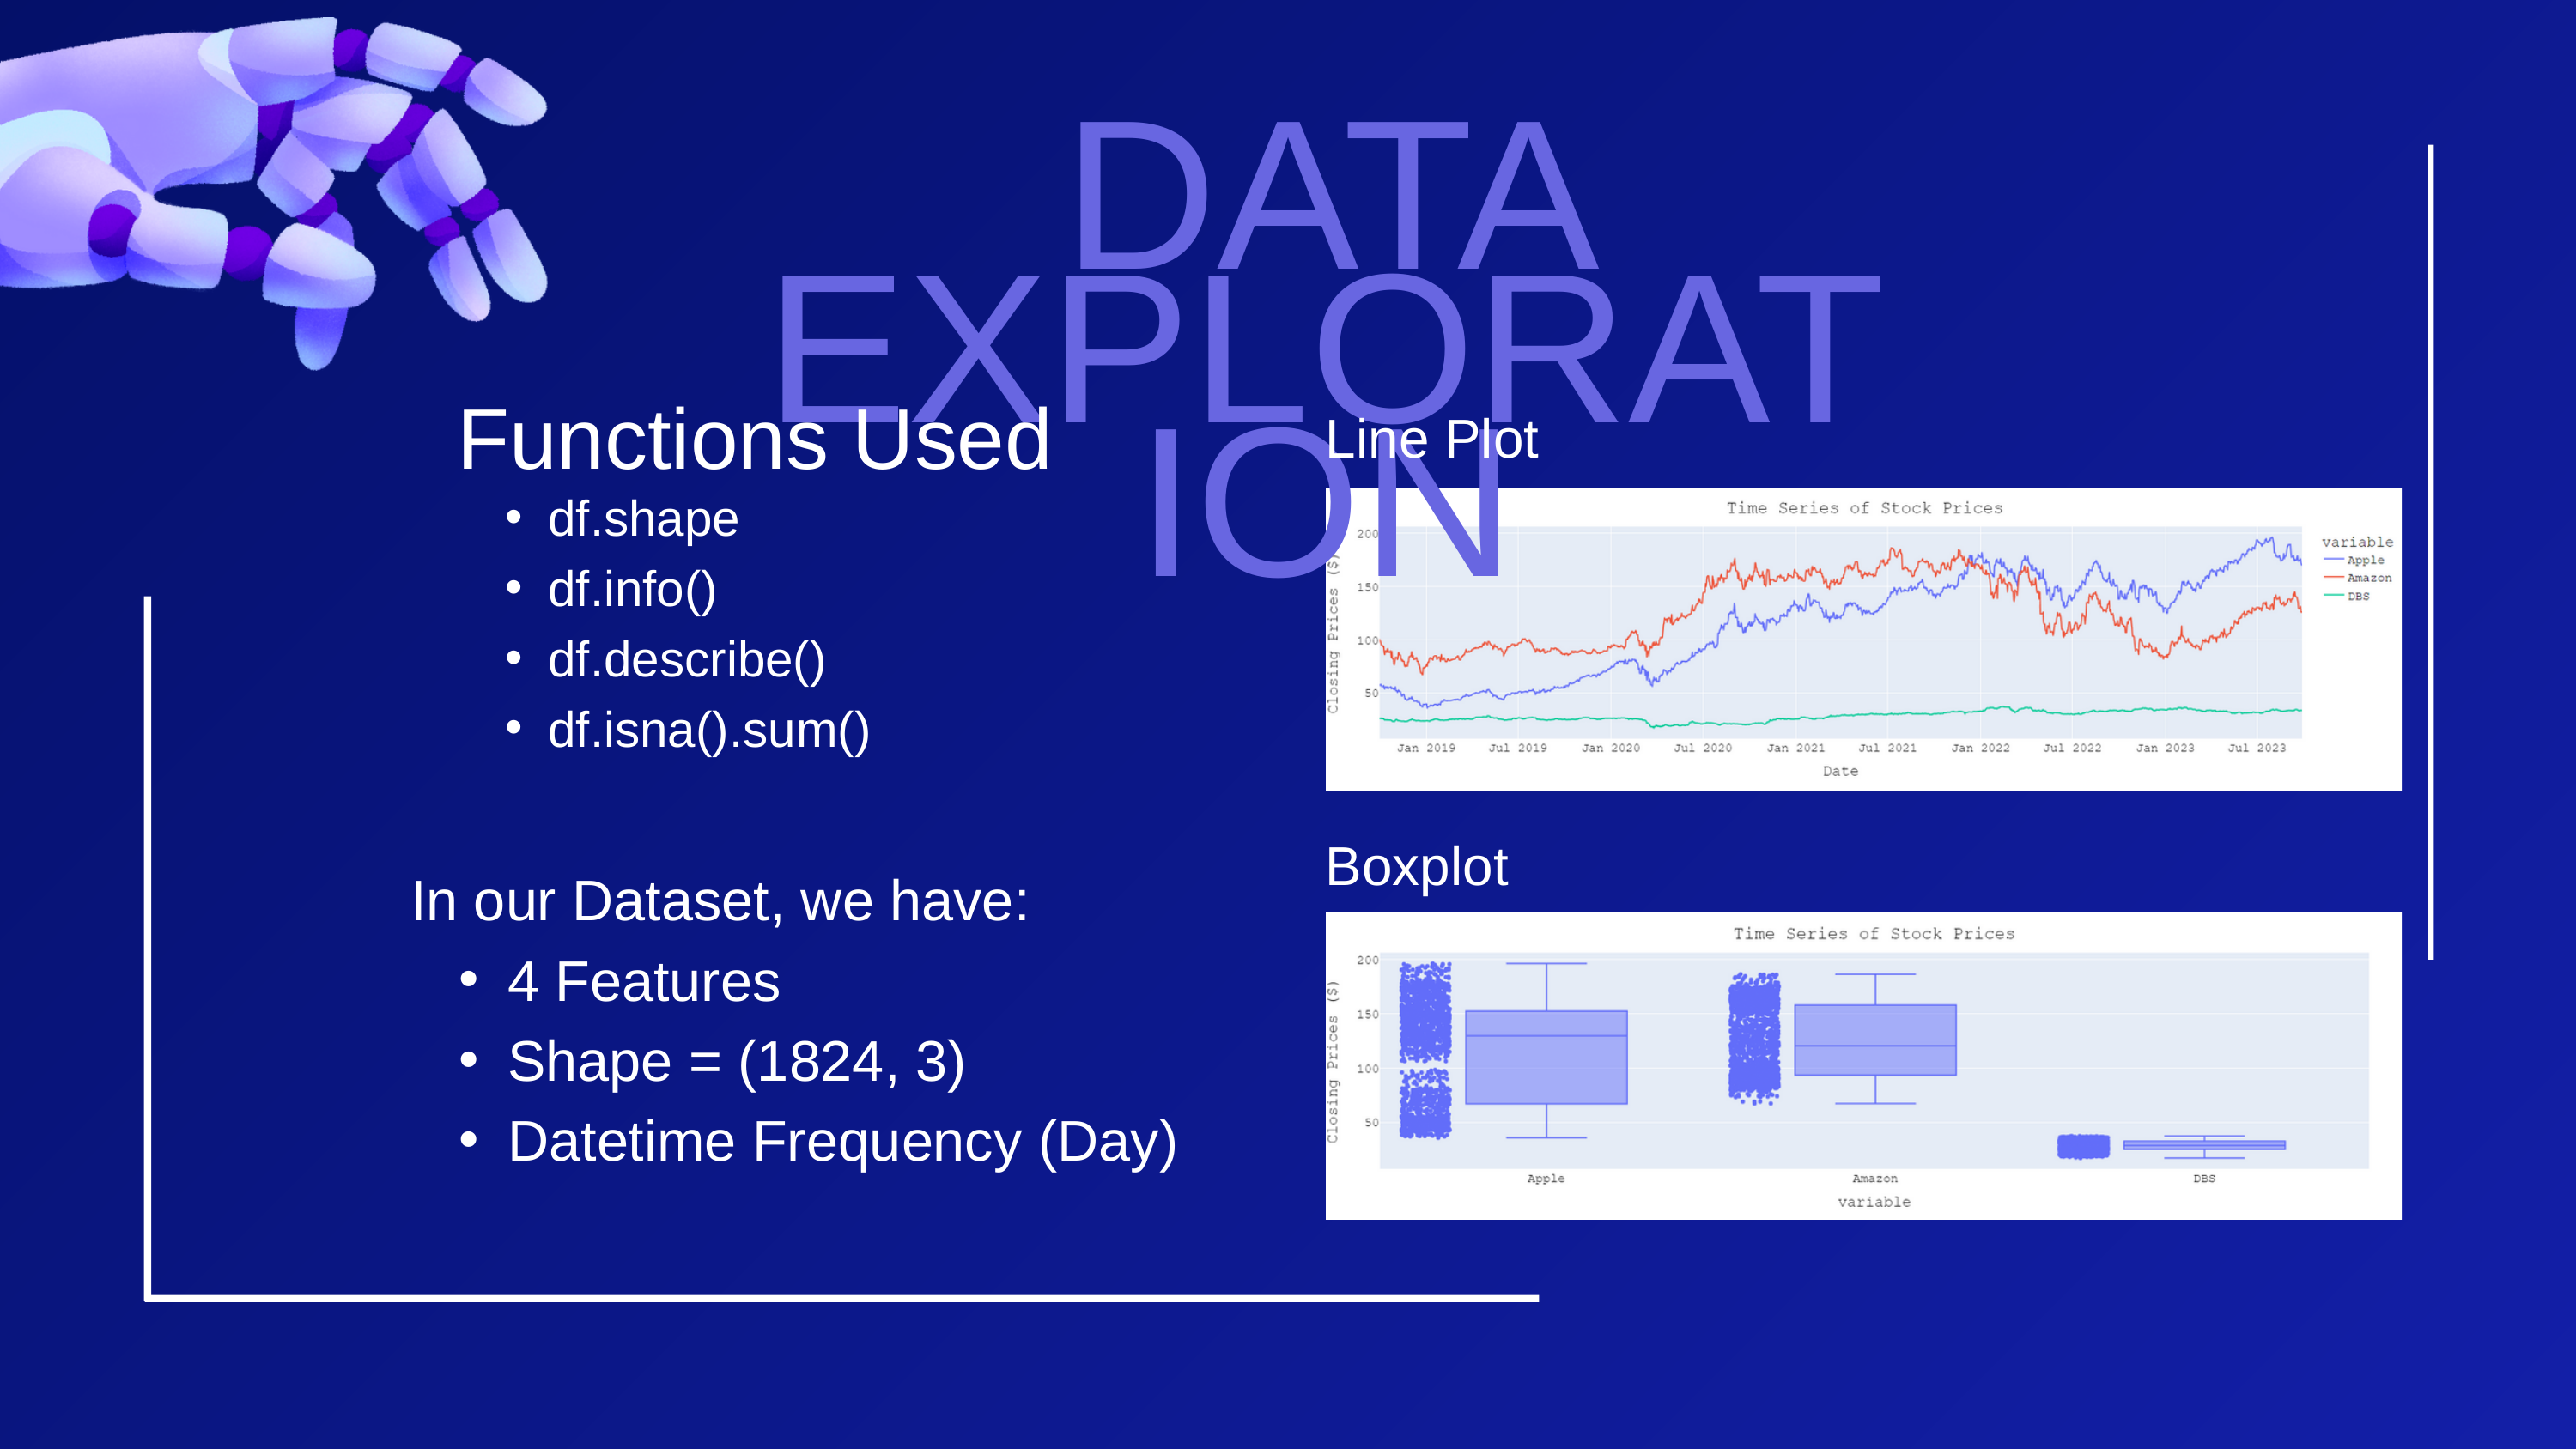

DATA EXPLORATION
Functions Used
Line Plot
df.shape
df.info()
df.describe()
df.isna().sum()

Boxplot
In our Dataset, we have:
4 Features
Shape = (1824, 3)
Datetime Frequency (Day)